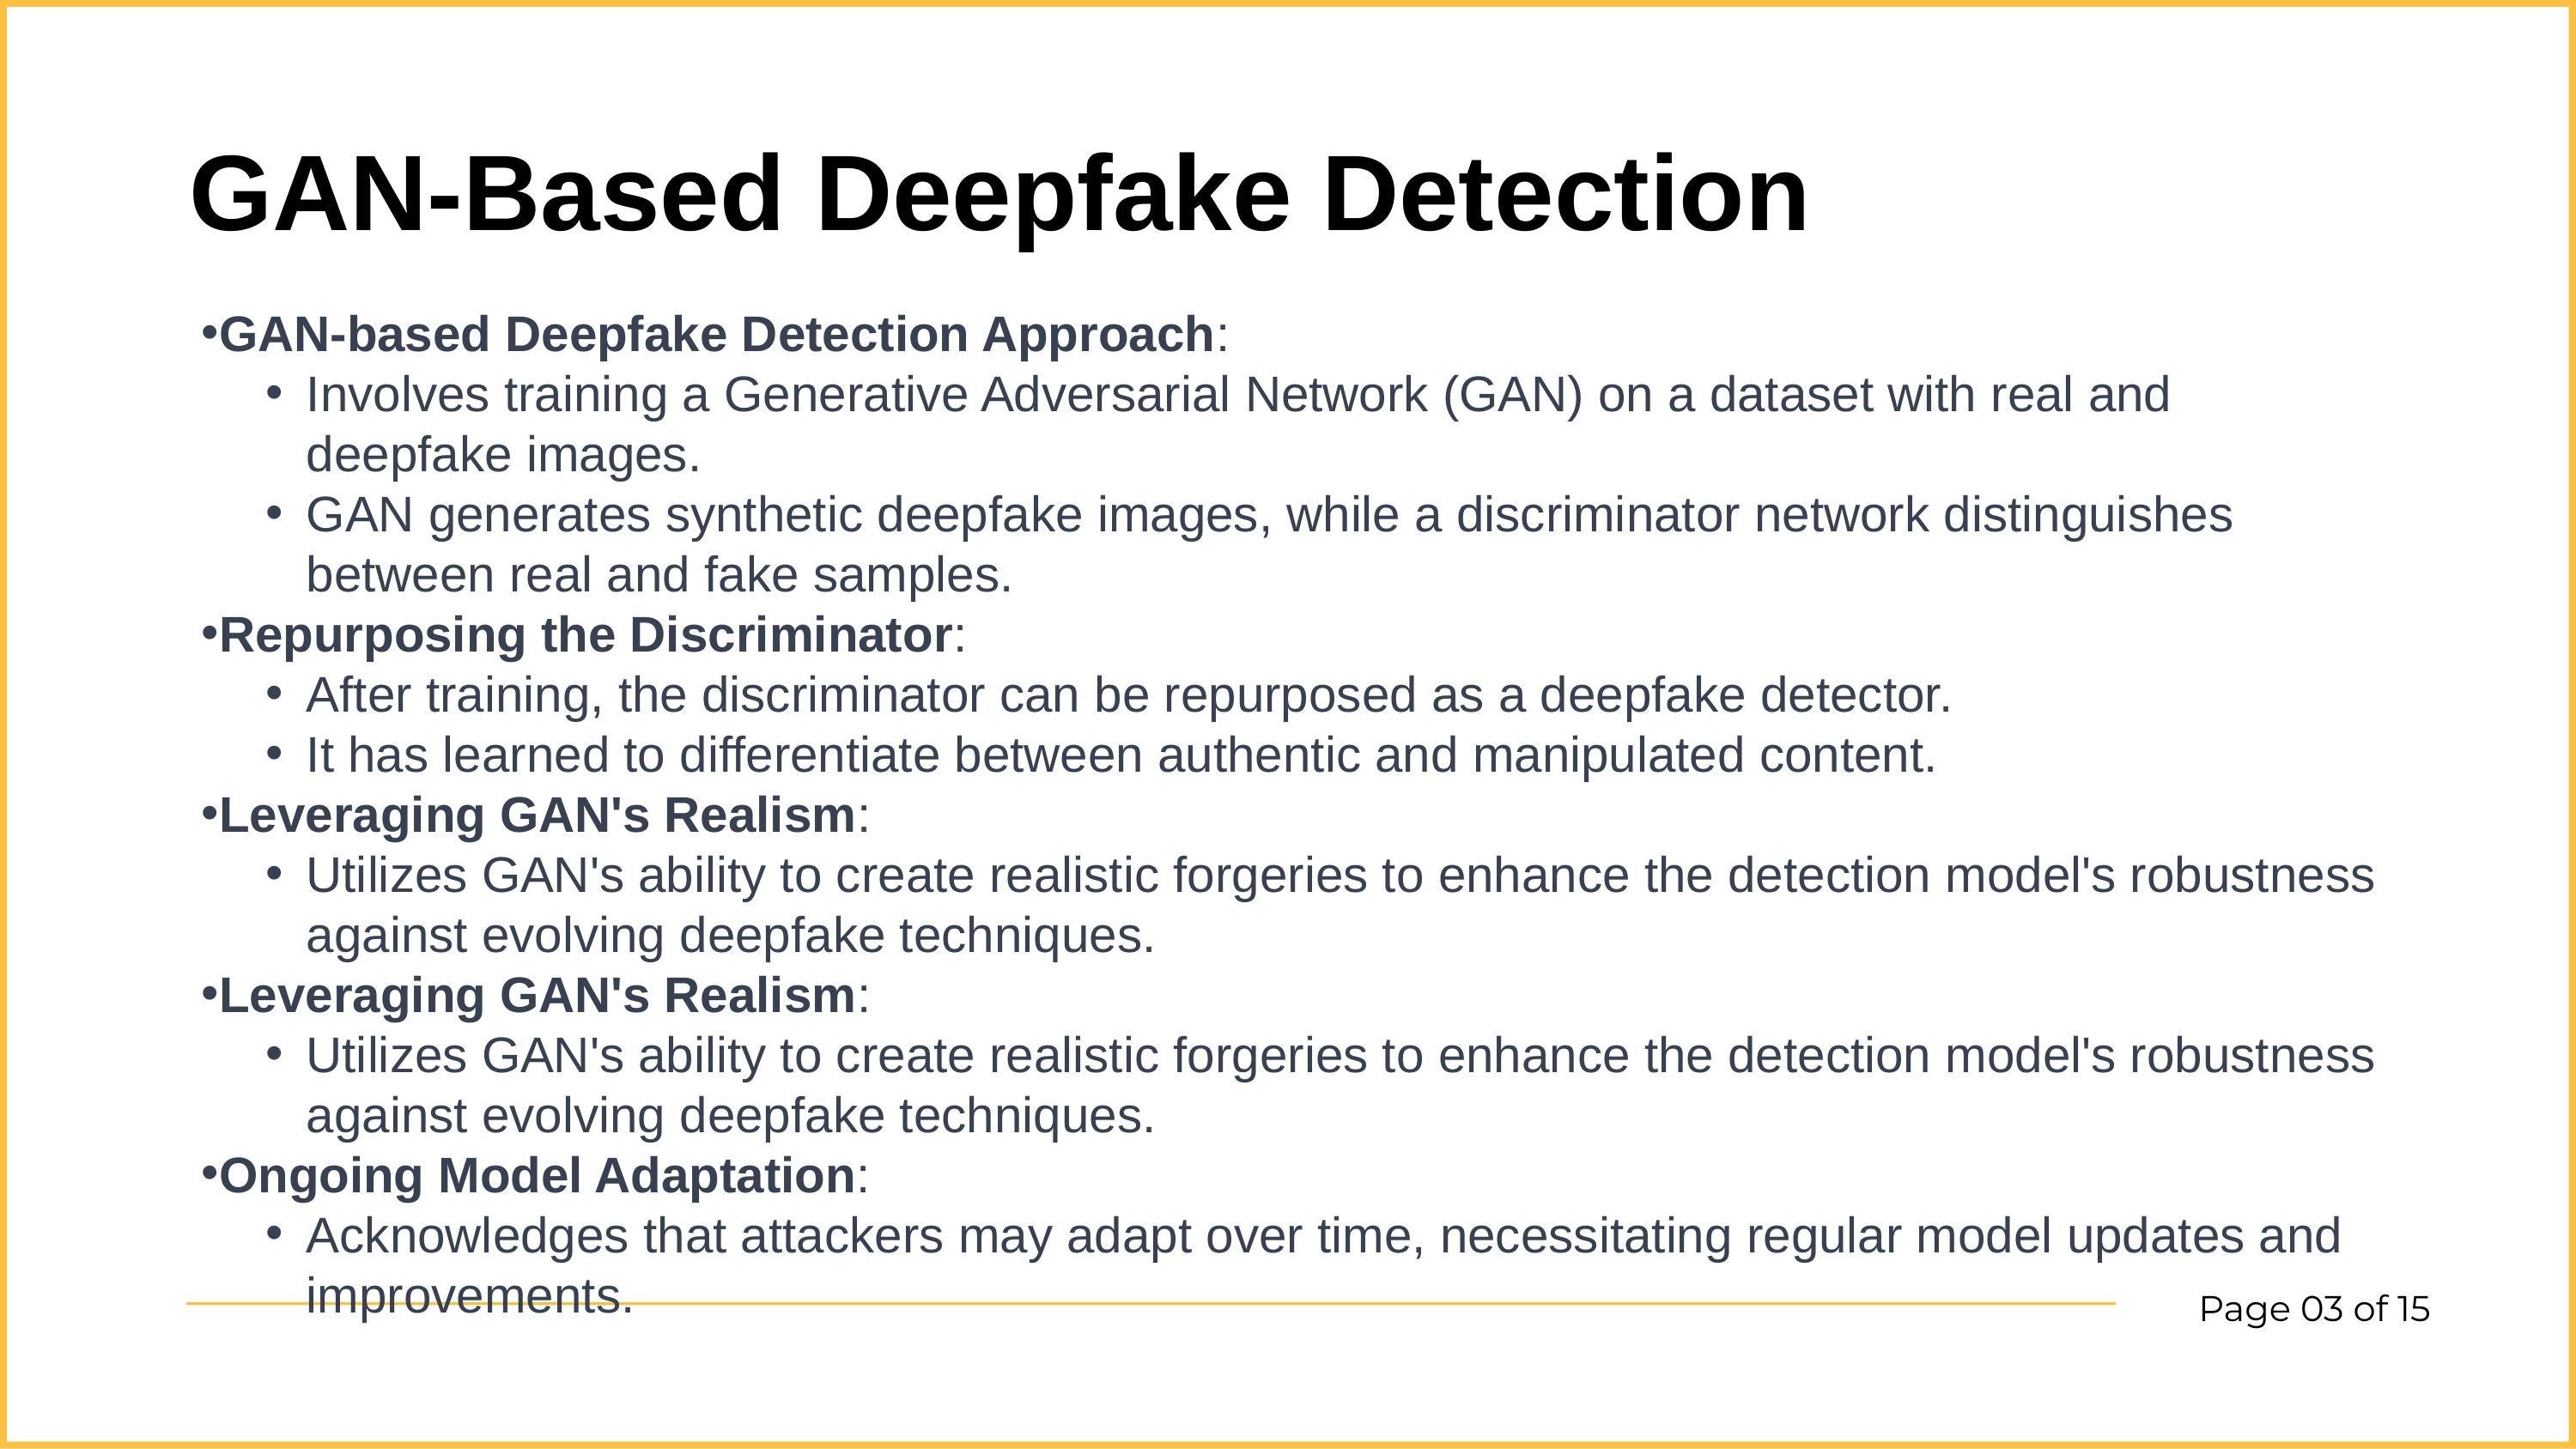

GAN-Based Deepfake Detection
GAN-based Deepfake Detection Approach:
Involves training a Generative Adversarial Network (GAN) on a dataset with real and deepfake images.
GAN generates synthetic deepfake images, while a discriminator network distinguishes between real and fake samples.
Repurposing the Discriminator:
After training, the discriminator can be repurposed as a deepfake detector.
It has learned to differentiate between authentic and manipulated content.
Leveraging GAN's Realism:
Utilizes GAN's ability to create realistic forgeries to enhance the detection model's robustness against evolving deepfake techniques.
Leveraging GAN's Realism:
Utilizes GAN's ability to create realistic forgeries to enhance the detection model's robustness against evolving deepfake techniques.
Ongoing Model Adaptation:
Acknowledges that attackers may adapt over time, necessitating regular model updates and improvements.

Page 03 of 15